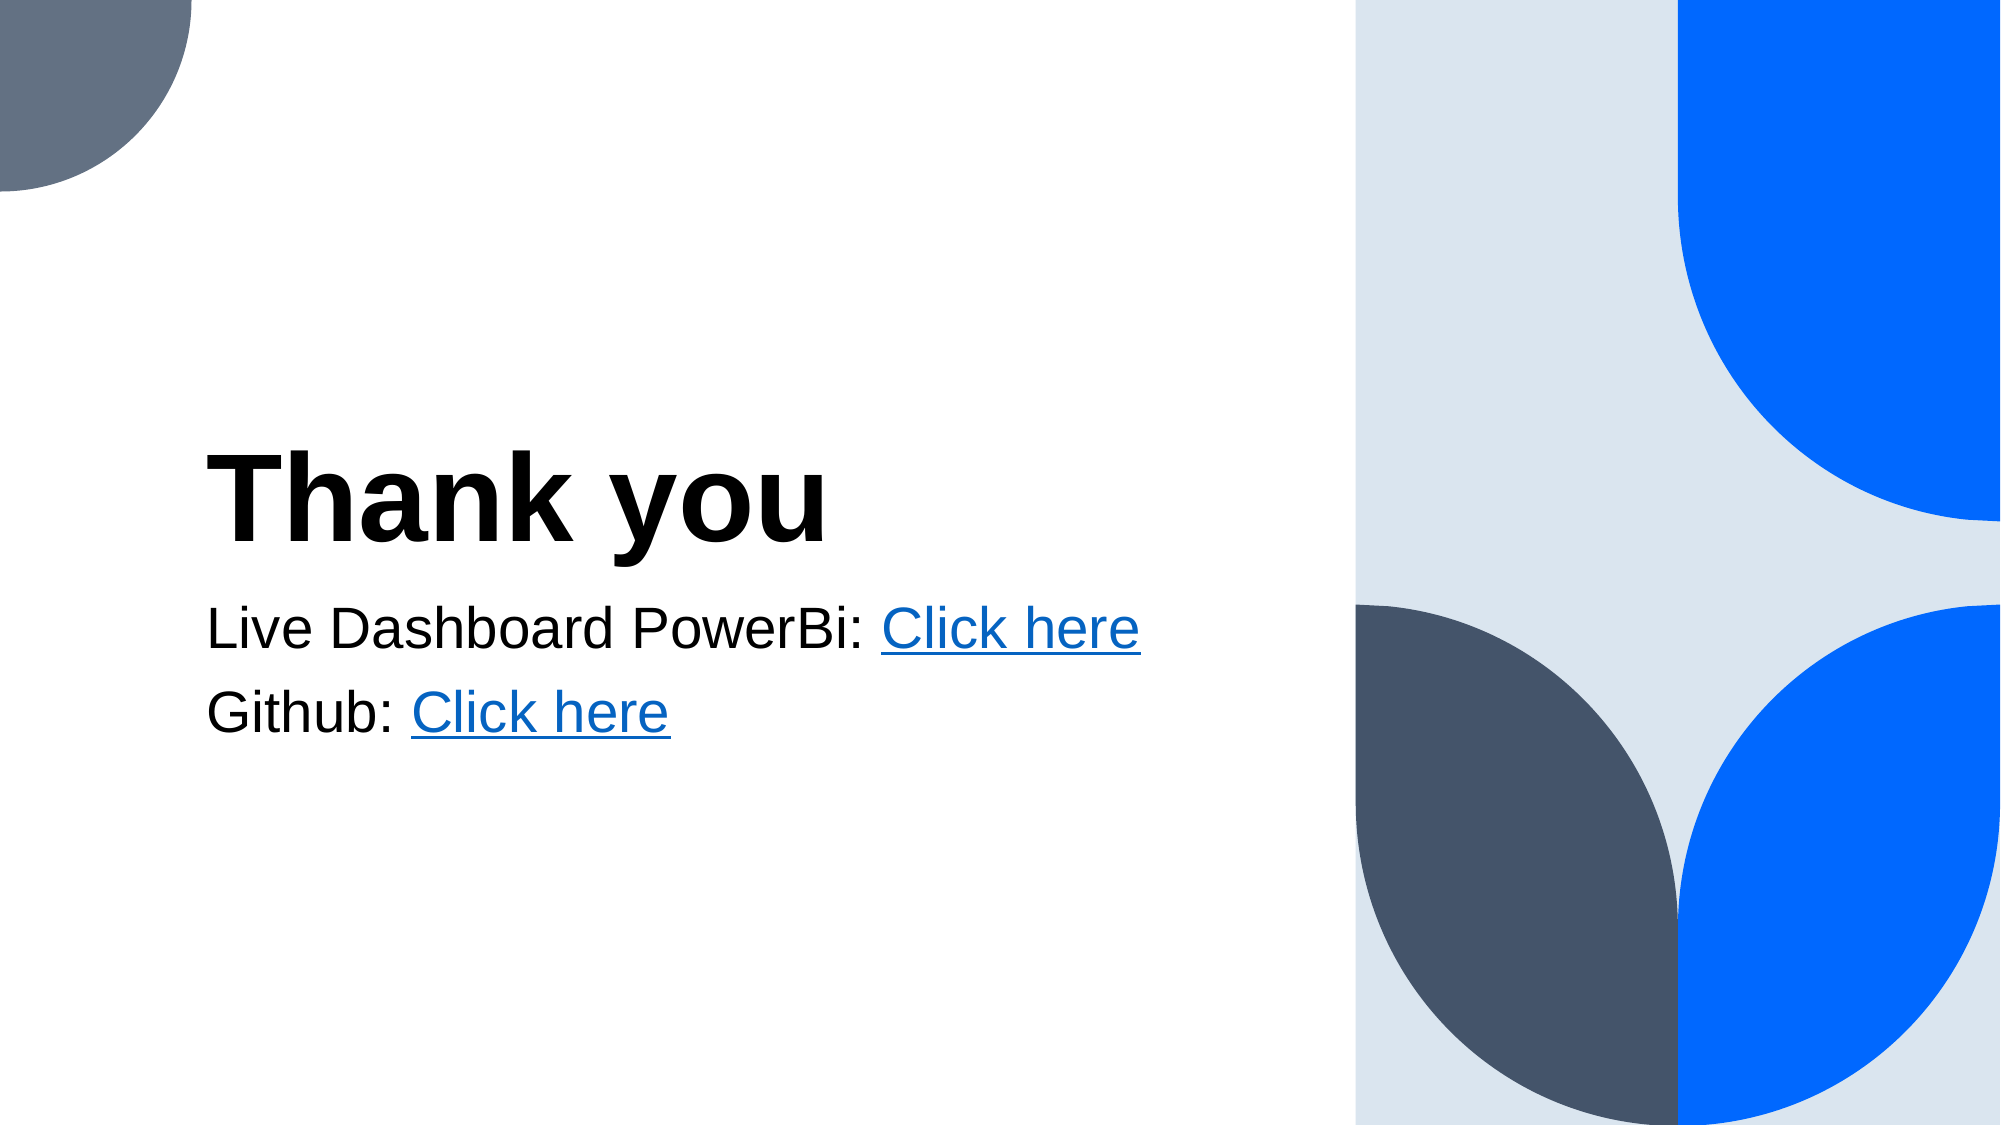

# Thank you
Live Dashboard PowerBi: Click here
Github: Click here